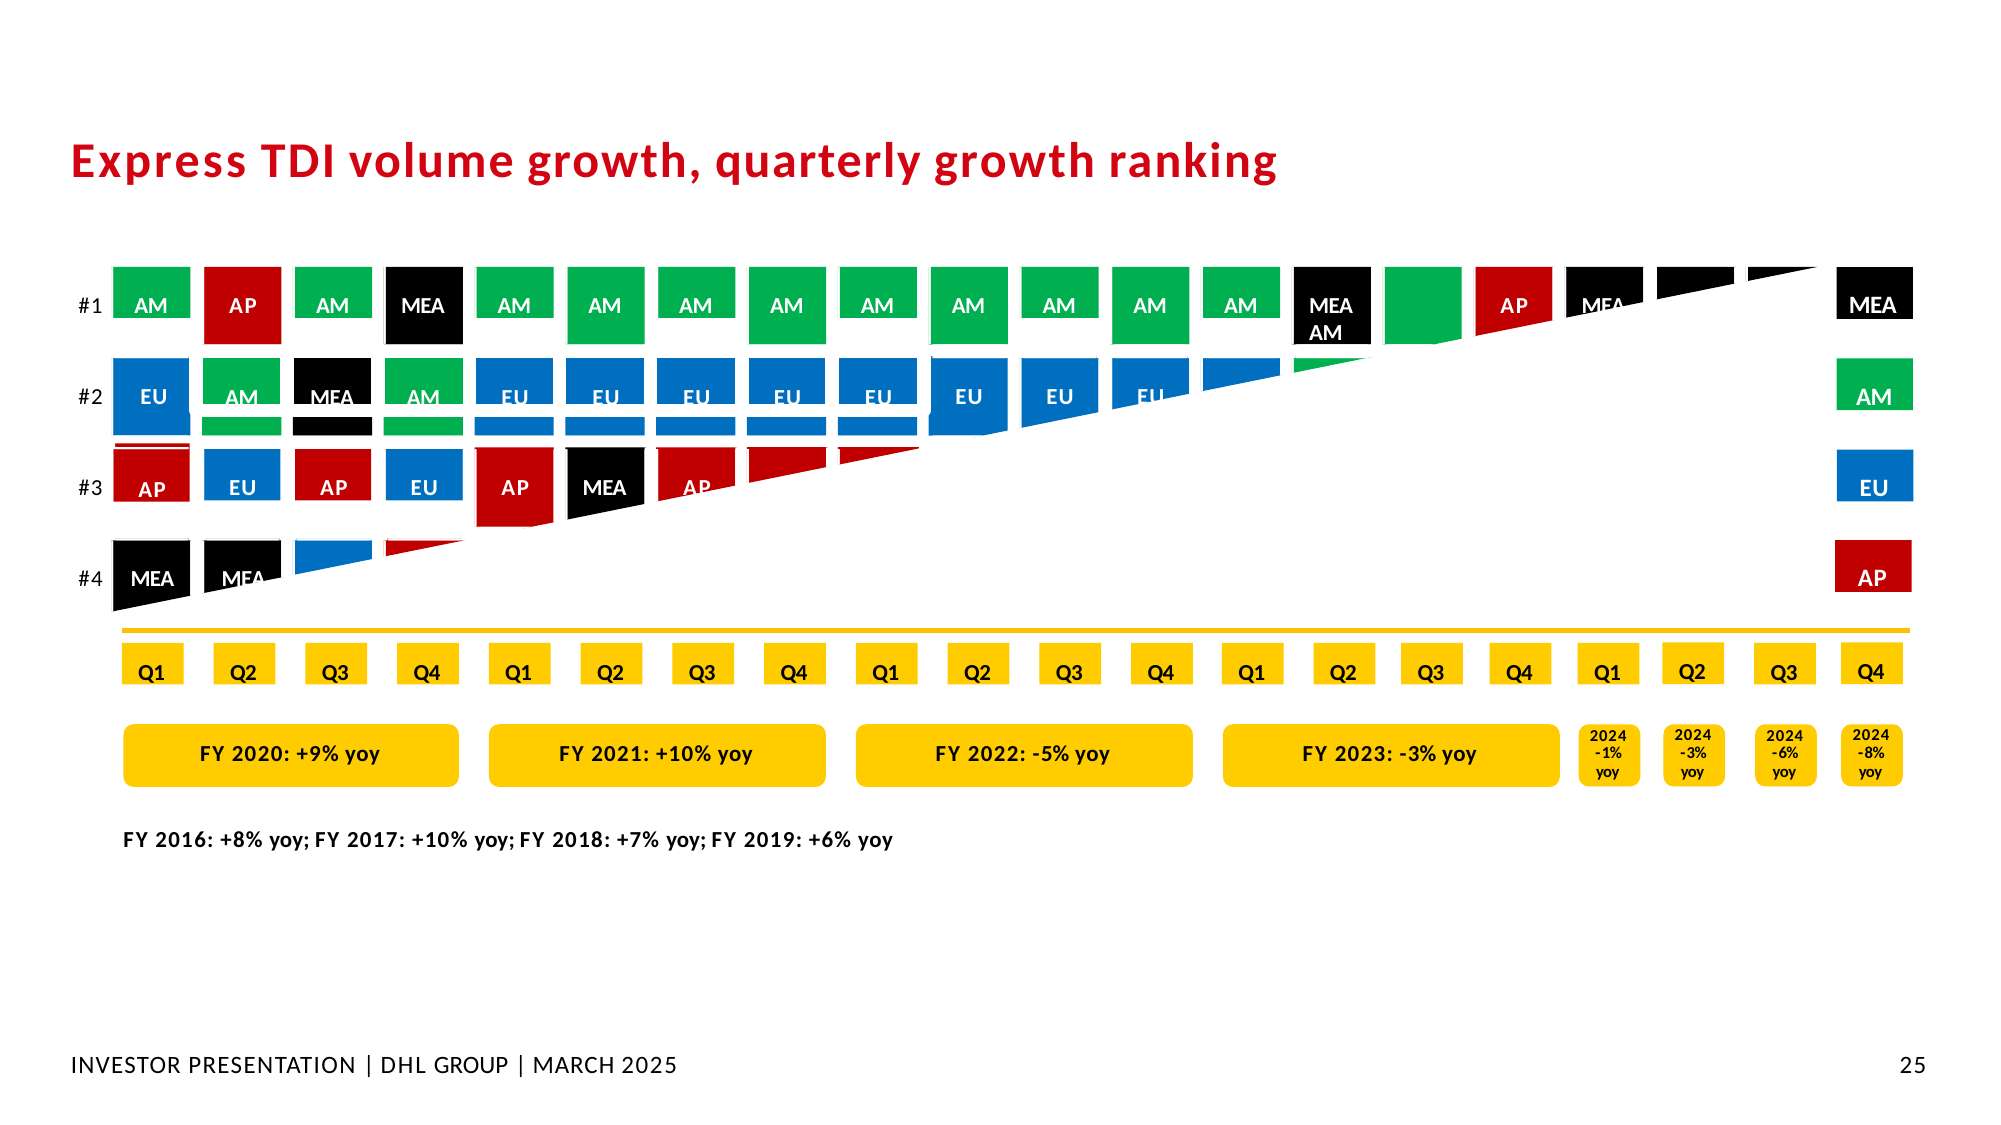

# Express TDI volume growth, quarterly growth ranking

AM
AM
AM
AM
AM
AM
AM
MEA
#1
AP
MEA
AM
AM
AM
AM
MEA	AM
AP
MEA

AM

MEA

AM

EU

EU

EU

EU

EU
AM
#2	EU
EU
EU
EU

AP
EU
AP
EU
EU
#3
AP
MEA
AP
AP
#4	MEA	MEA

Q2
Q4
Q1
Q2
Q3
Q4
Q1
Q2
Q3
Q4
Q1
Q2
Q3
Q4
Q1
Q2
Q3
Q4
Q1
Q3
2024
-3%
yoy
2024
-8%
yoy
2024
-1%
yoy
2024
-6%
yoy

FY 2020: +9% yoy
FY 2021: +10% yoy
FY 2022: -5% yoy
FY 2023: -3% yoy
FY 2016: +8% yoy; FY 2017: +10% yoy; FY 2018: +7% yoy; FY 2019: +6% yoy
INVESTOR PRESENTATION | DHL GROUP | MARCH 2025
25